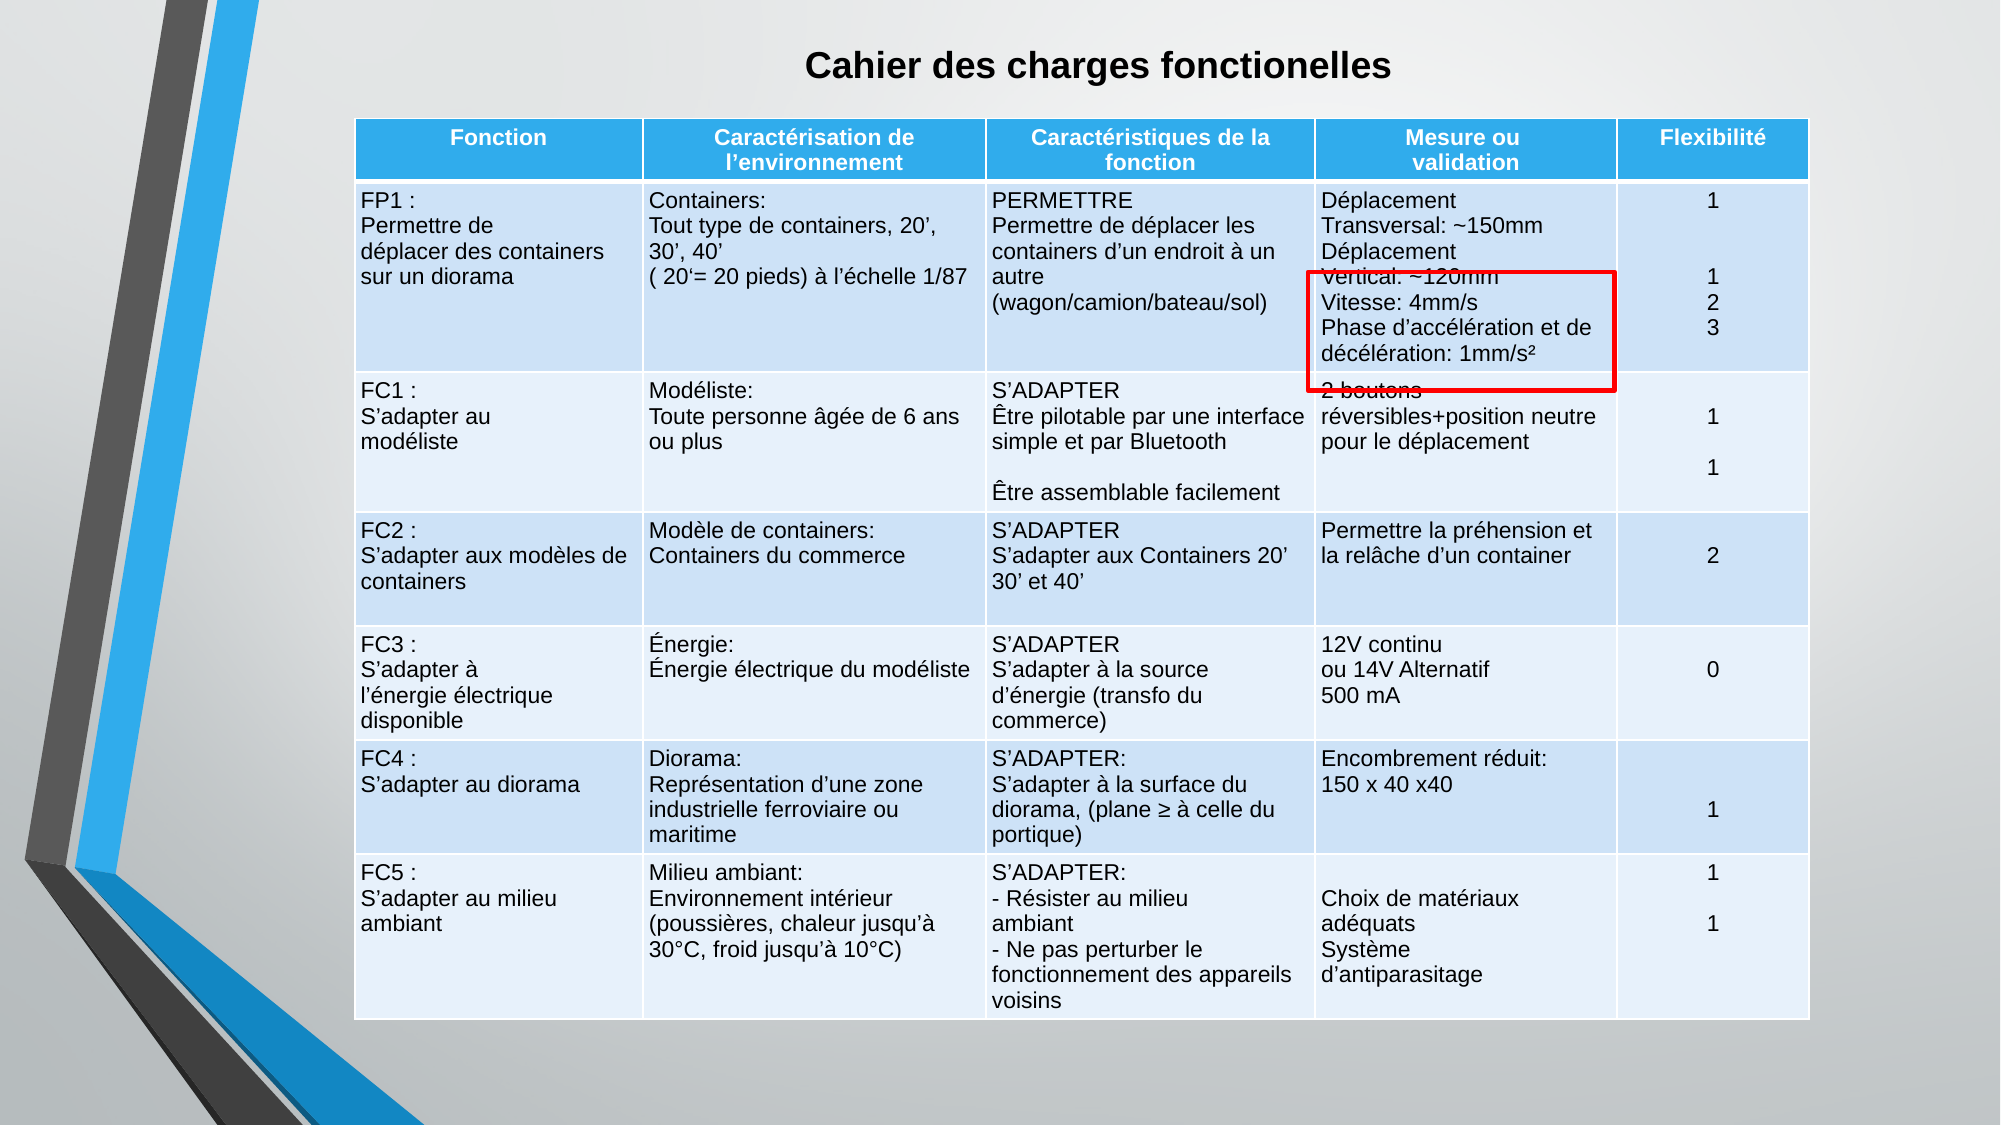

Cahier des charges fonctionelles
| Fonction | Caractérisation de l’environnement | Caractéristiques de la fonction | Mesure ou  validation | Flexibilité |
| --- | --- | --- | --- | --- |
| FP1 : Permettre de  déplacer des containers sur un diorama | Containers: Tout type de containers, 20’, 30’, 40’ ( 20‘= 20 pieds) à l’échelle 1/87 | PeRmettre Permettre de déplacer les containers d’un endroit à un autre (wagon/camion/bateau/sol) | Déplacement Transversal: ~150mm Déplacement Vertical: ~120mm Vitesse: 4mm/s Phase d’accélération et de décélération: 1mm/s² | 1 1 2 3 |
| FC1 : S’adapter au  modéliste | Modéliste: Toute personne âgée de 6 ans ou plus | S’ADAPTER Être pilotable par une interface simple et par Bluetooth Être assemblable facilement | 2 boutons réversibles+position neutre pour le déplacement | 1 1 |
| FC2 : S’adapter aux modèles de containers | Modèle de containers: Containers du commerce | S’ADAPTER S’adapter aux Containers 20’ 30’ et 40’ | Permettre la préhension et la relâche d’un container | 2 |
| FC3 : S’adapter à  l’énergie électrique disponible | Énergie: Énergie électrique du modéliste | S’ADAPTER S’adapter à la source d’énergie (transfo du commerce) | 12V continu ou 14V Alternatif 500 mA | 0 |
| FC4 : S’adapter au diorama | Diorama: Représentation d’une zone industrielle ferroviaire ou maritime | S’ADAPTER: S’adapter à la surface du diorama, (plane ≥ à celle du portique) | Encombrement réduit:  150 x 40 x40 | 1 |
| FC5 : S’adapter au milieu ambiant | Milieu ambiant: Environnement intérieur (poussières, chaleur jusqu’à 30°C, froid jusqu’à 10°C) | S’ADAPTER: - Résister au milieu            ambiant - Ne pas perturber le fonctionnement des appareils voisins | Choix de matériaux adéquats  Système  d’antiparasitage | 1 1 |